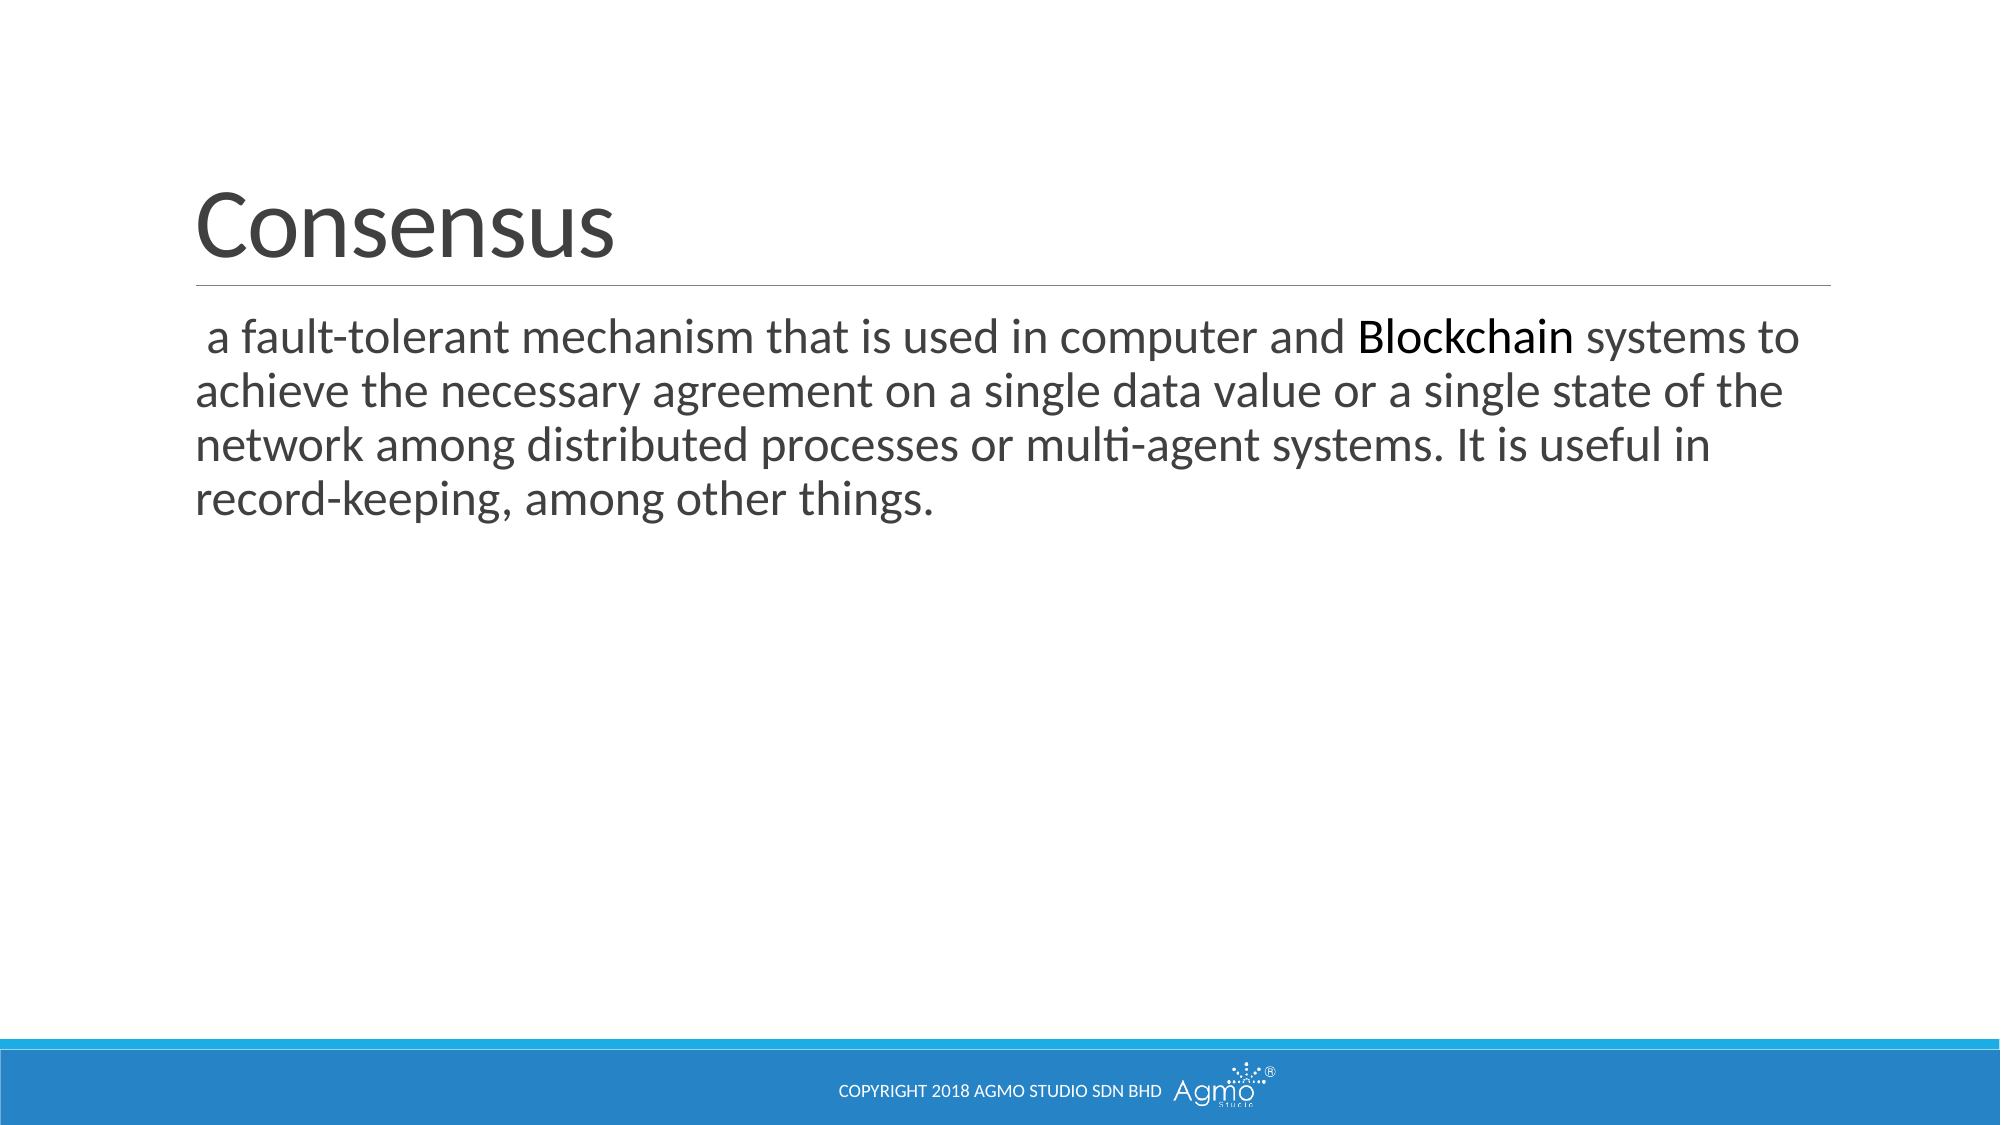

# Consensus
 a fault-tolerant mechanism that is used in computer and Blockchain systems to achieve the necessary agreement on a single data value or a single state of the network among distributed processes or multi-agent systems. It is useful in record-keeping, among other things.
Copyright 2018 Agmo Studio Sdn Bhd